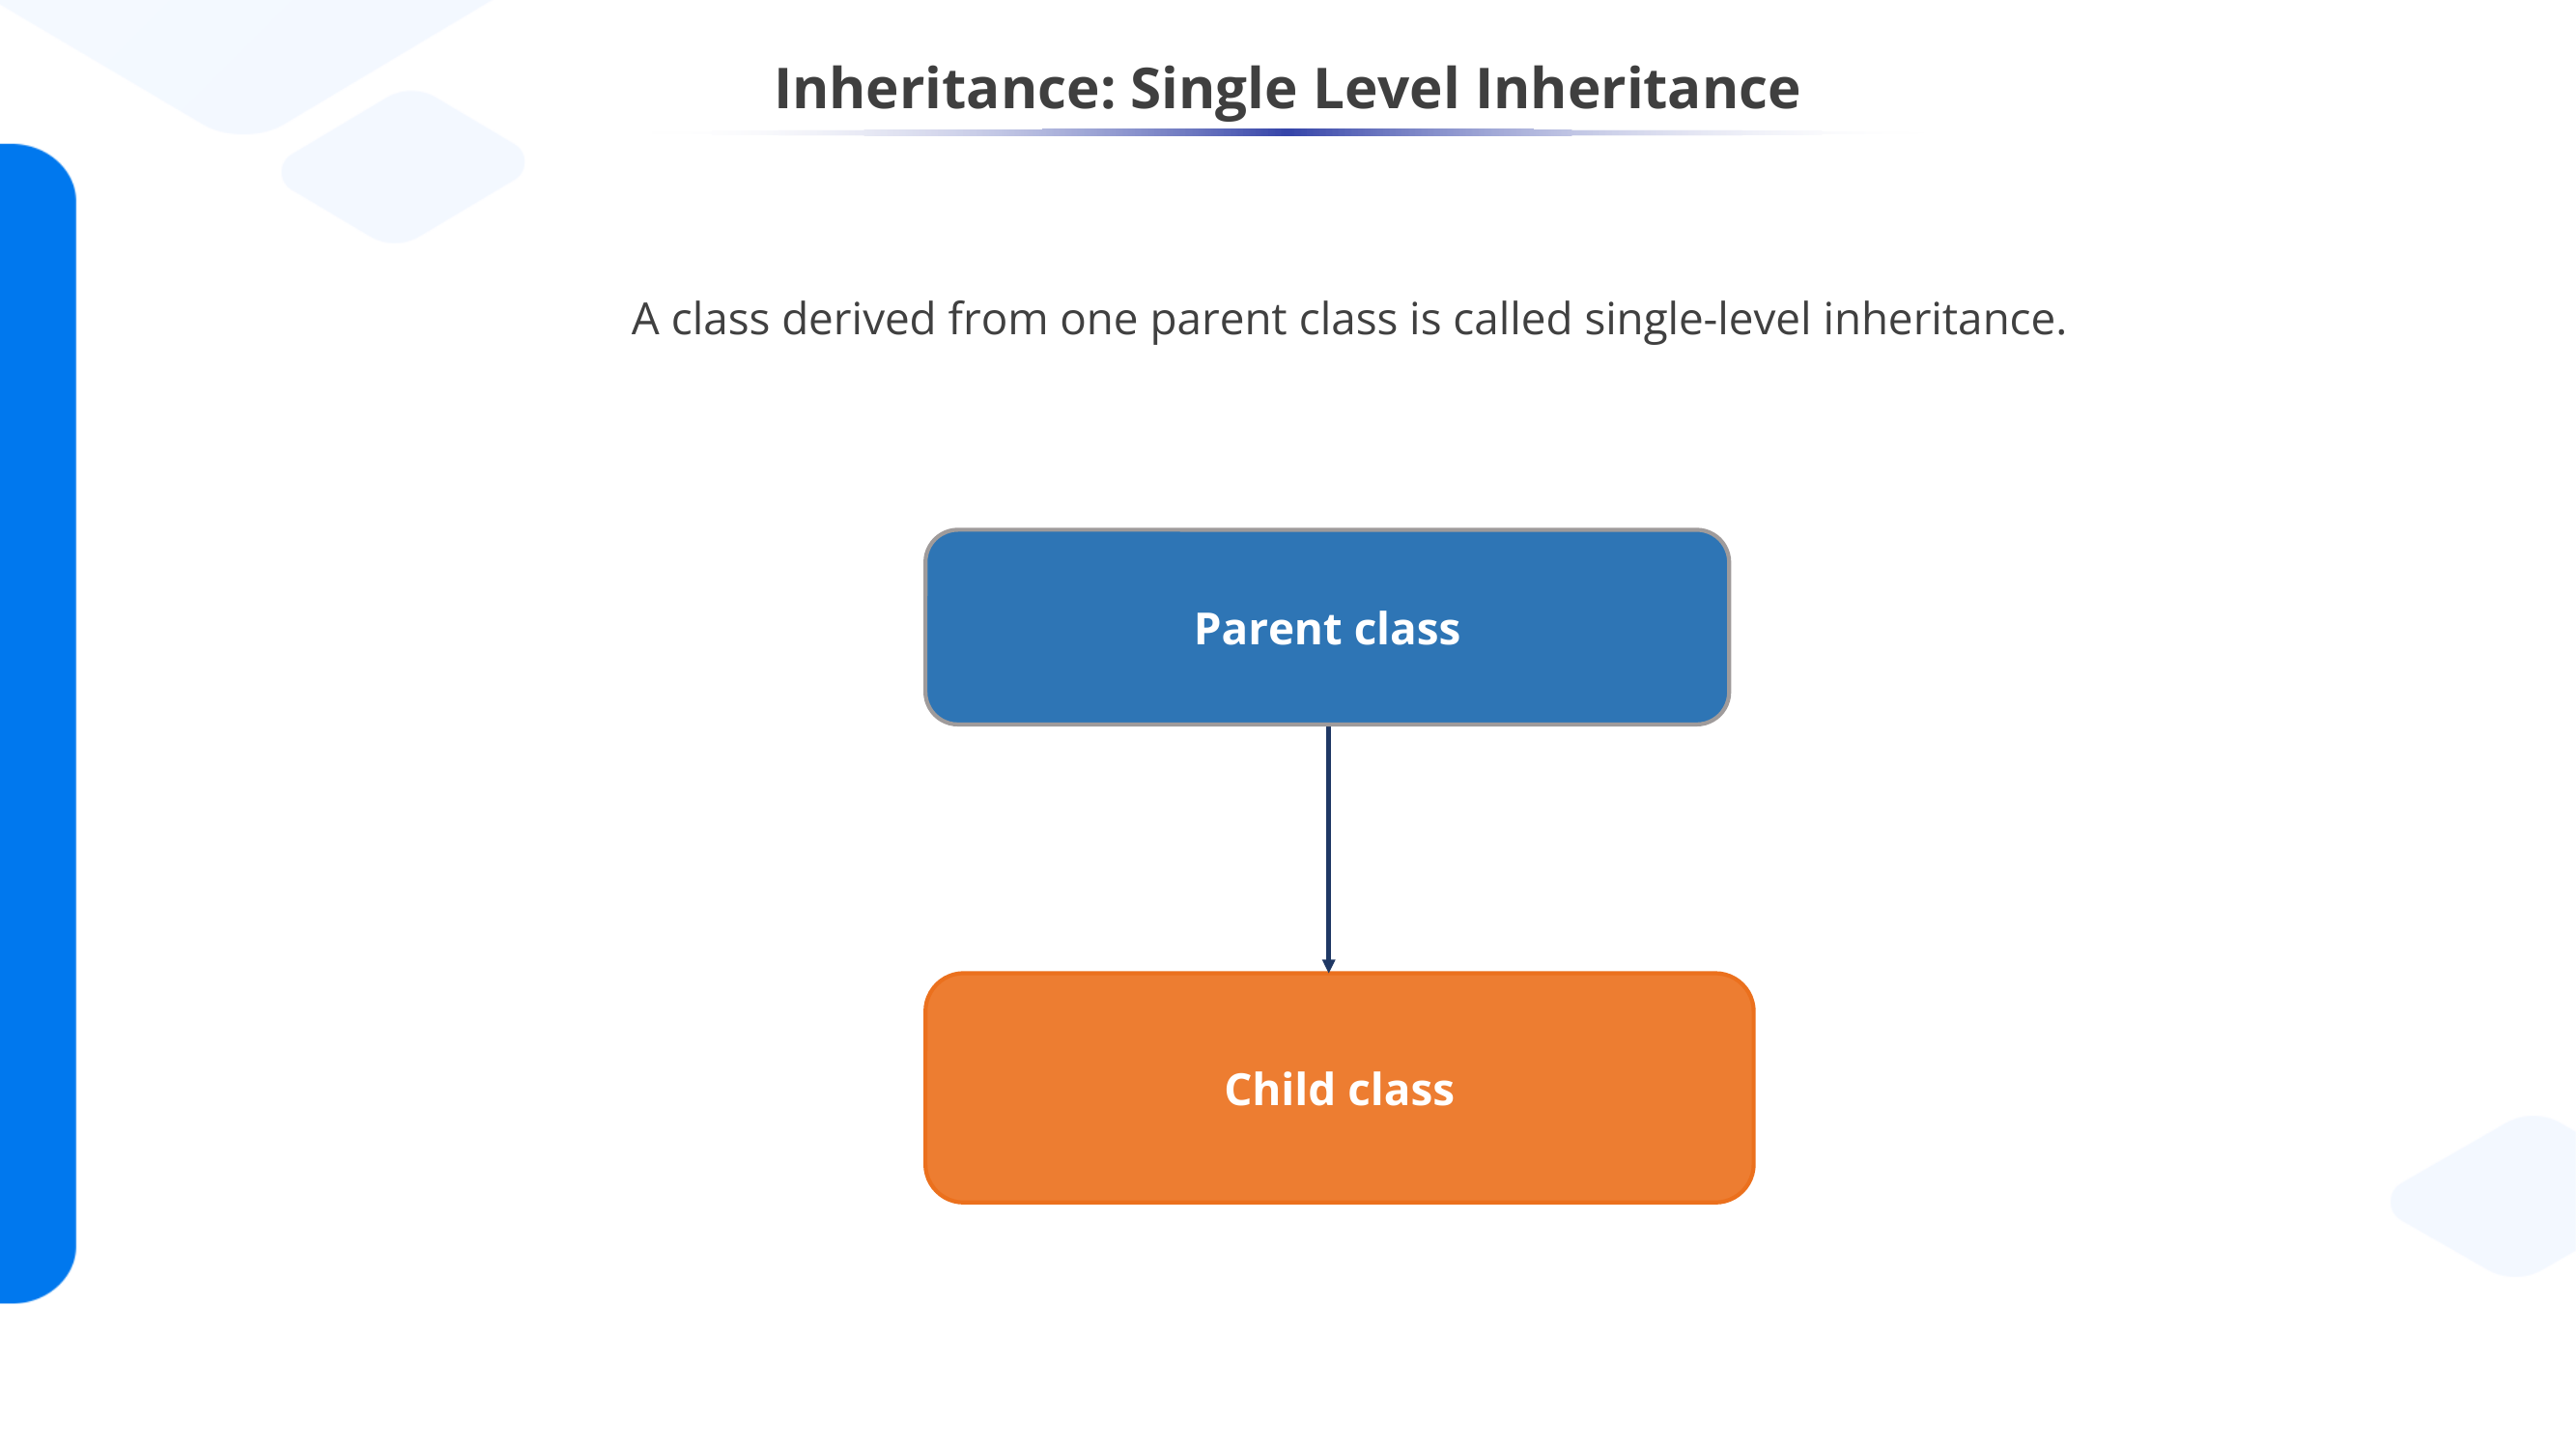

Inheritance: Single Level Inheritance

A class derived from one parent class is called single-level inheritance.
Parent class

Child class